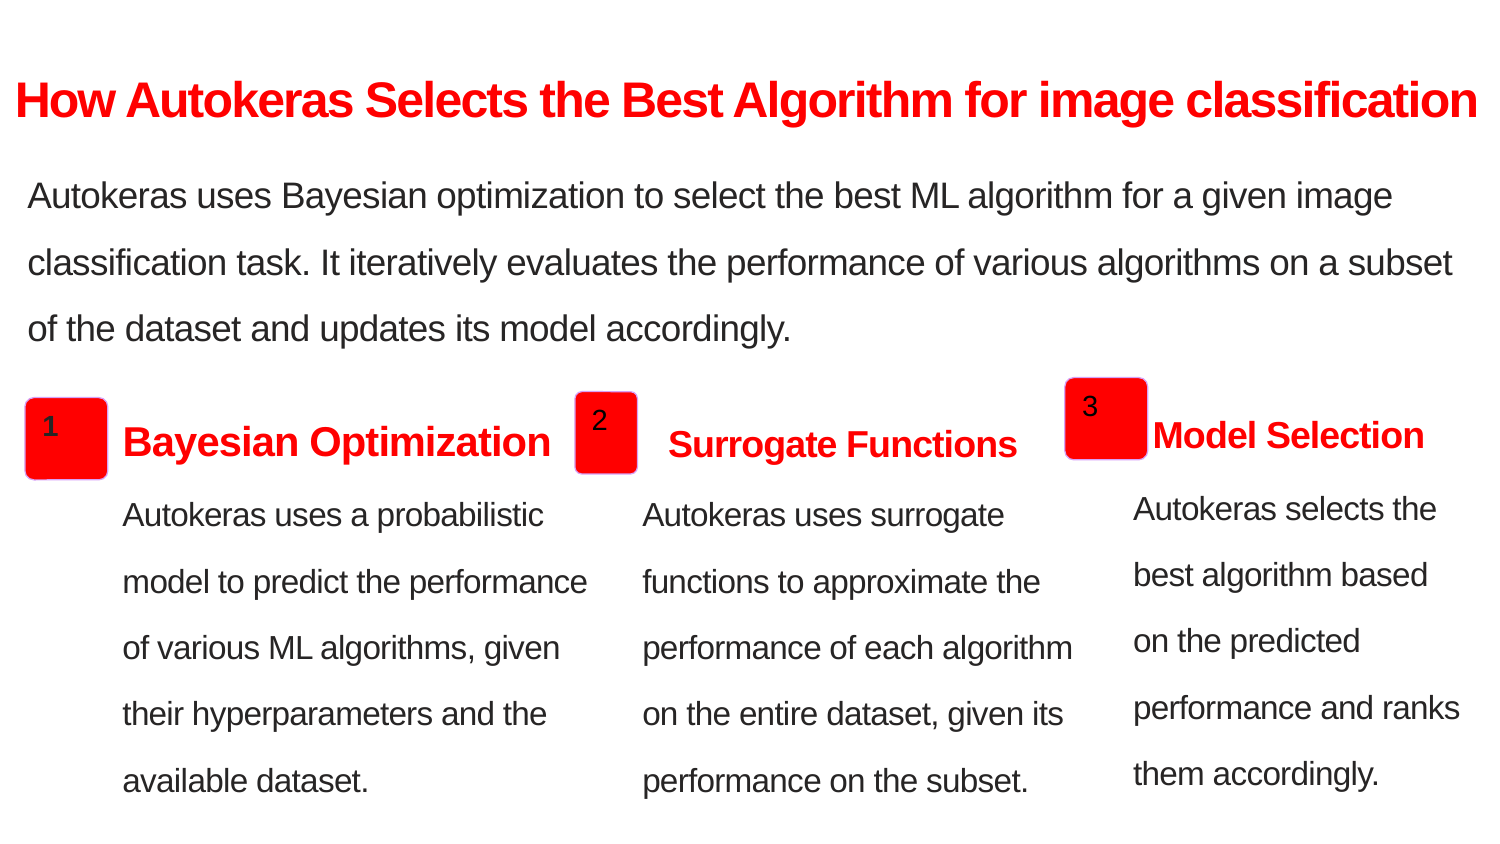

How Autokeras Selects the Best Algorithm for image classification

Autokeras uses Bayesian optimization to select the best ML algorithm for a given image classification task. It iteratively evaluates the performance of various algorithms on a subset of the dataset and updates its model accordingly.
3
Model Selection
2
Surrogate Functions
1

Bayesian Optimization
Autokeras selects the best algorithm based on the predicted performance and ranks them accordingly.
Autokeras uses a probabilistic model to predict the performance of various ML algorithms, given their hyperparameters and the available dataset.
Autokeras uses surrogate functions to approximate the performance of each algorithm on the entire dataset, given its performance on the subset.